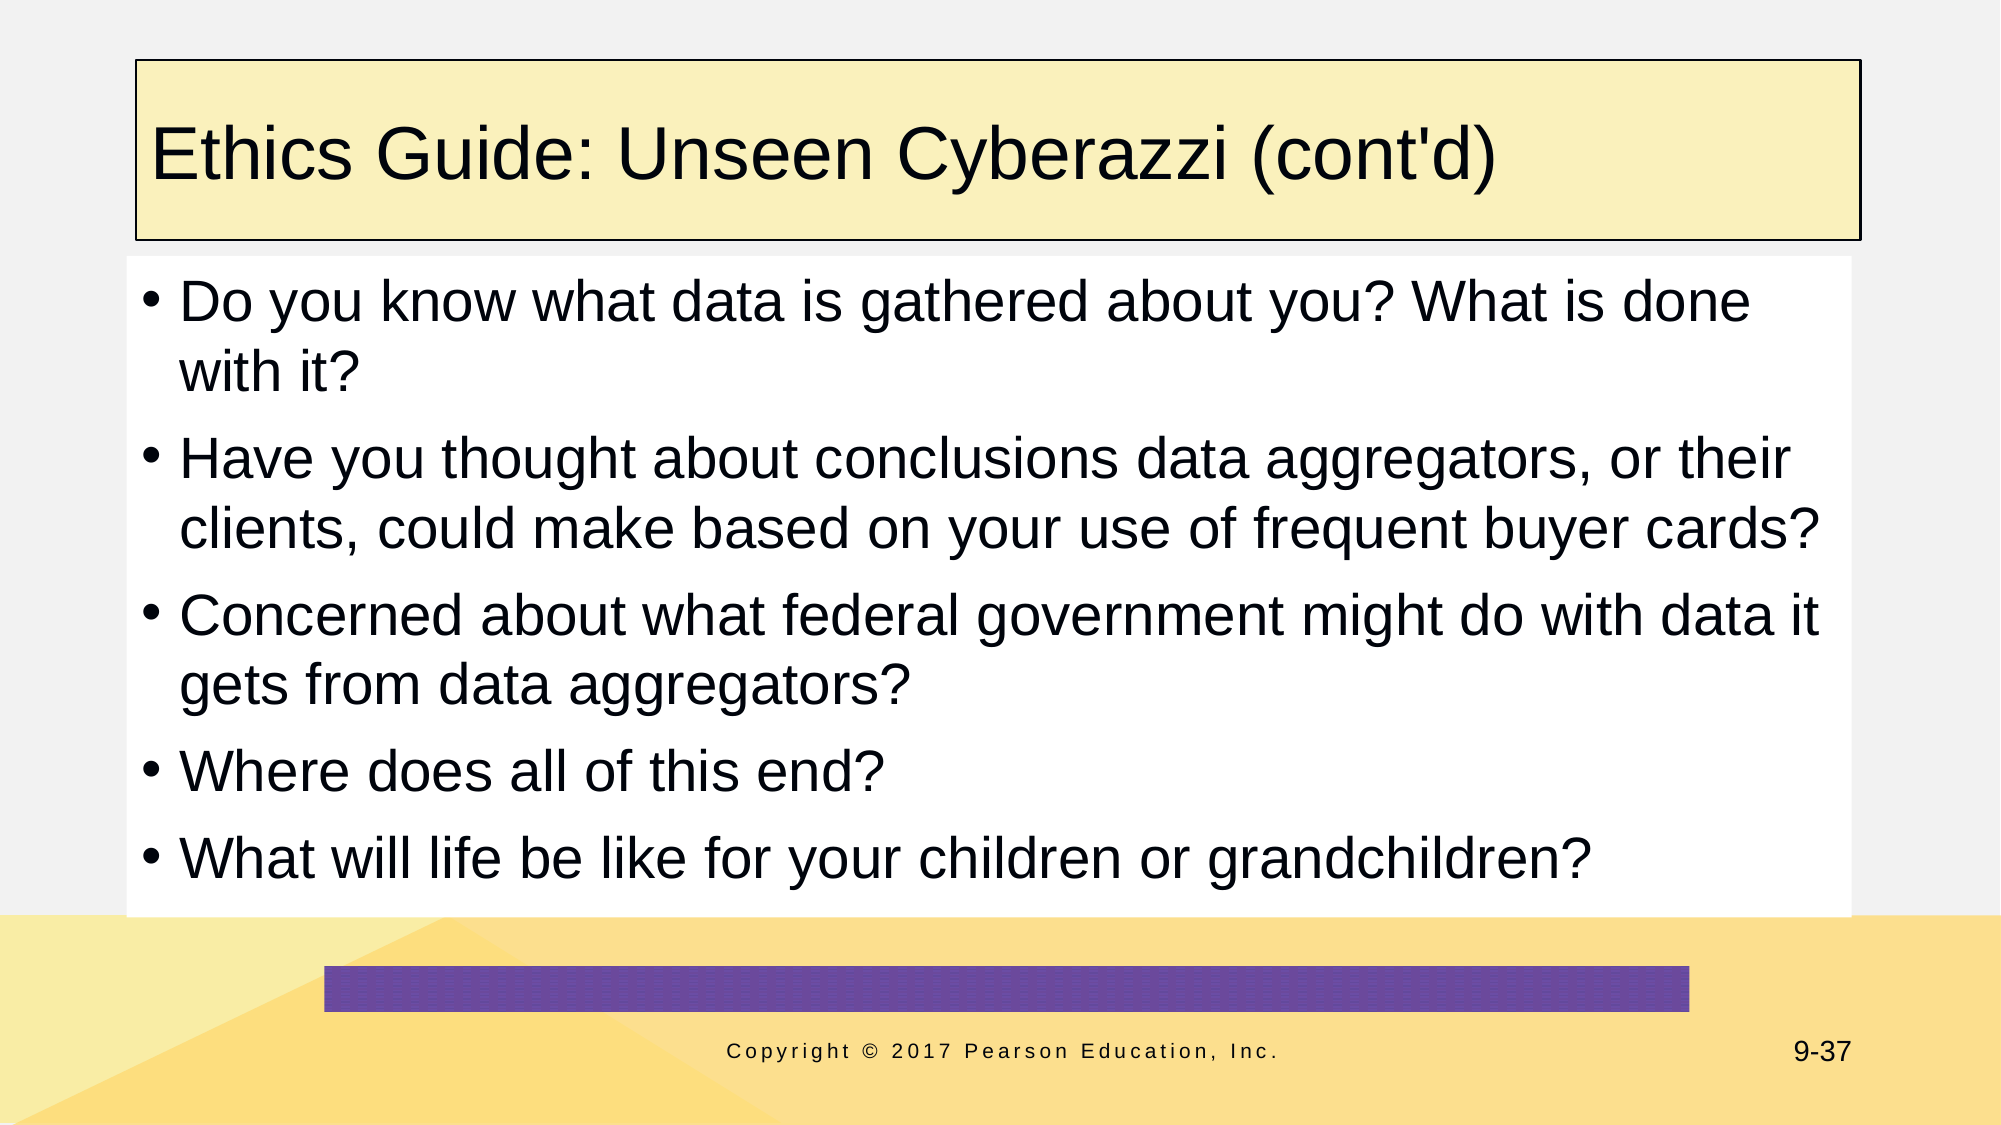

# Ethics Guide: Unseen Cyberazzi (cont'd)
Do you know what data is gathered about you? What is done with it?
Have you thought about conclusions data aggregators, or their clients, could make based on your use of frequent buyer cards?
Concerned about what federal government might do with data it gets from data aggregators?
Where does all of this end?
What will life be like for your children or grandchildren?

Copyright © 2017 Pearson Education, Inc.